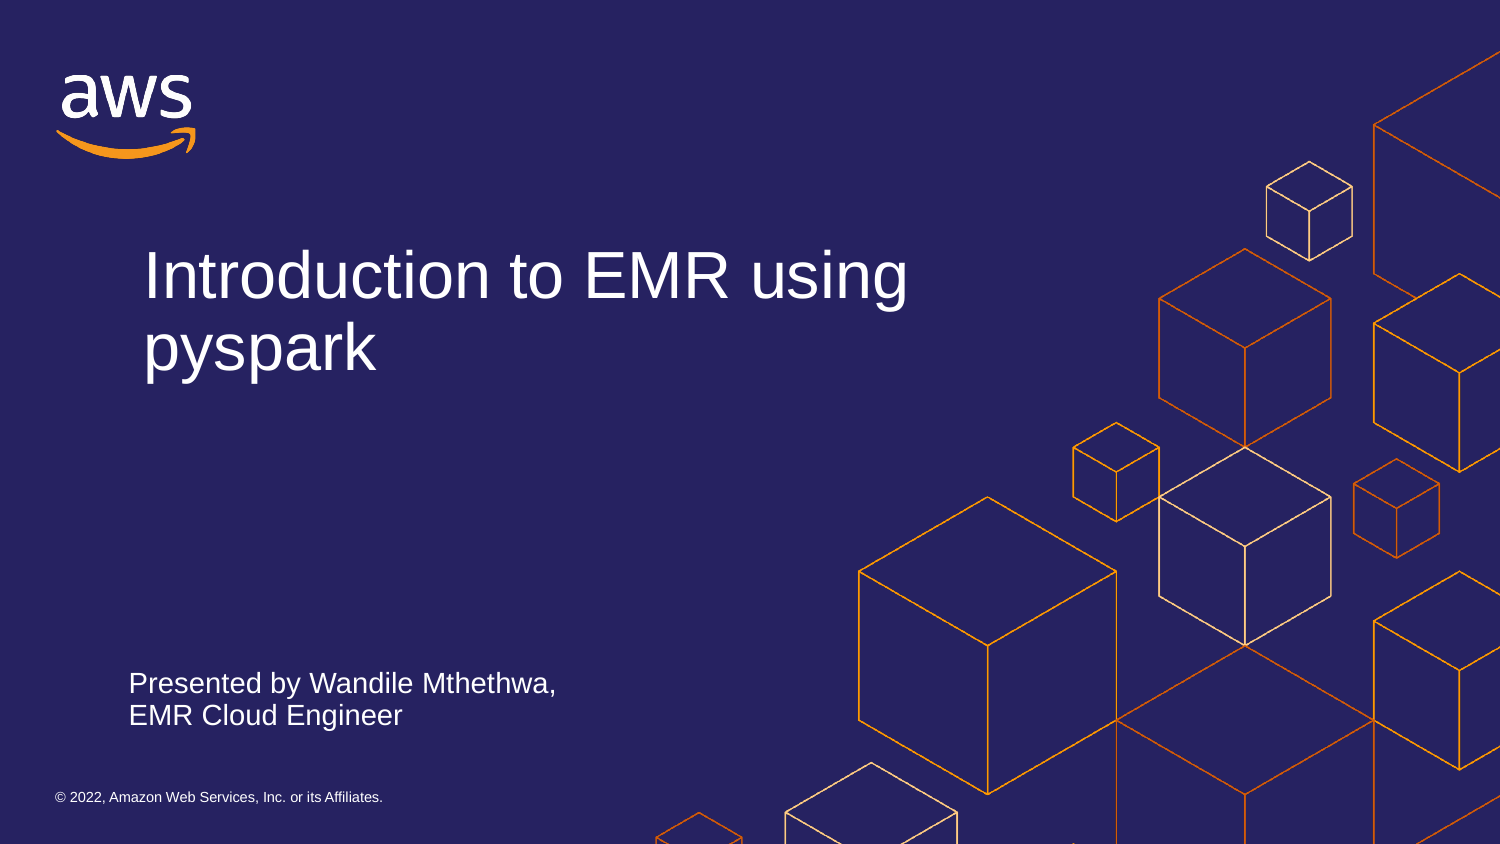

Introduction to EMR using pyspark
Presented by Wandile Mthethwa, EMR Cloud Engineer